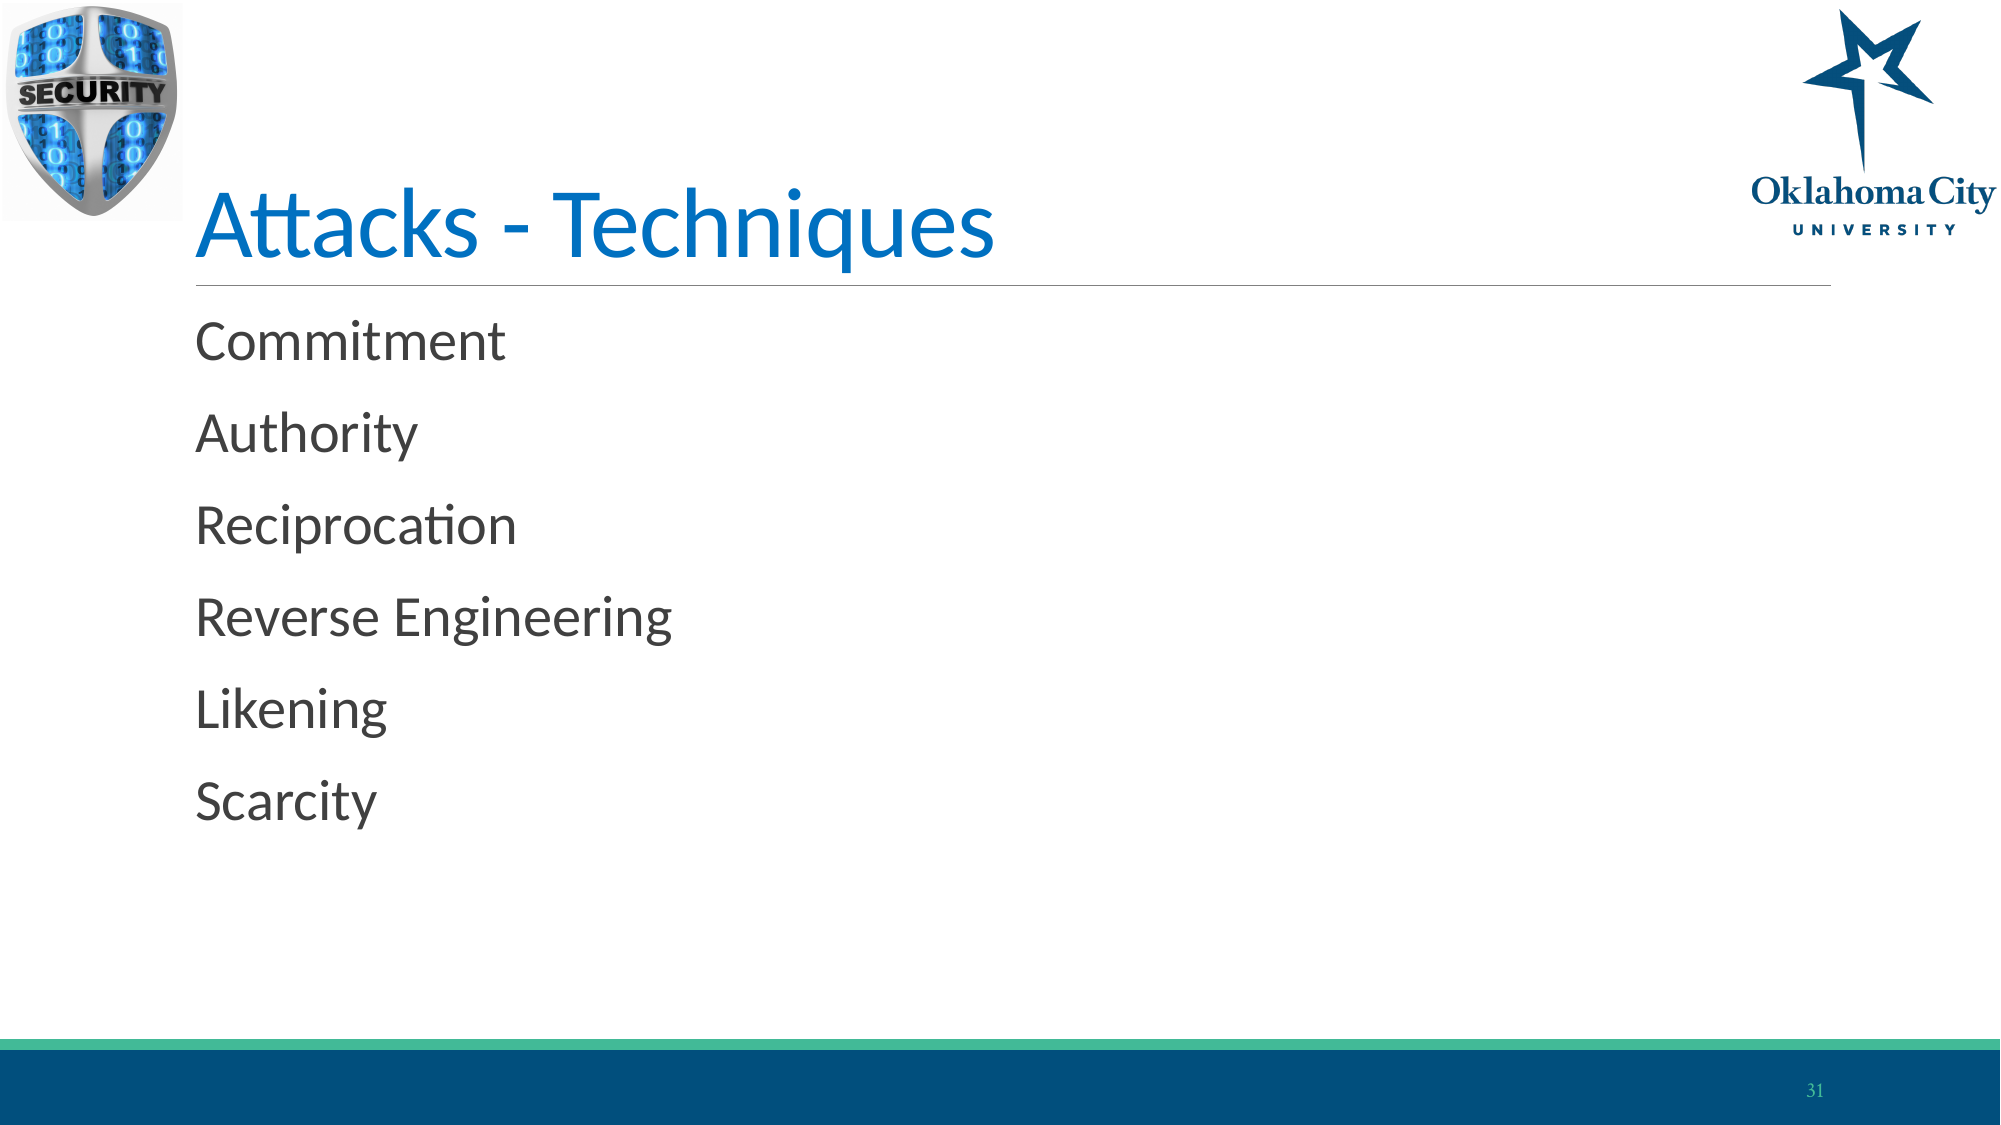

# Attacks - Techniques
Commitment
Authority
Reciprocation
Reverse Engineering
Likening
Scarcity
31